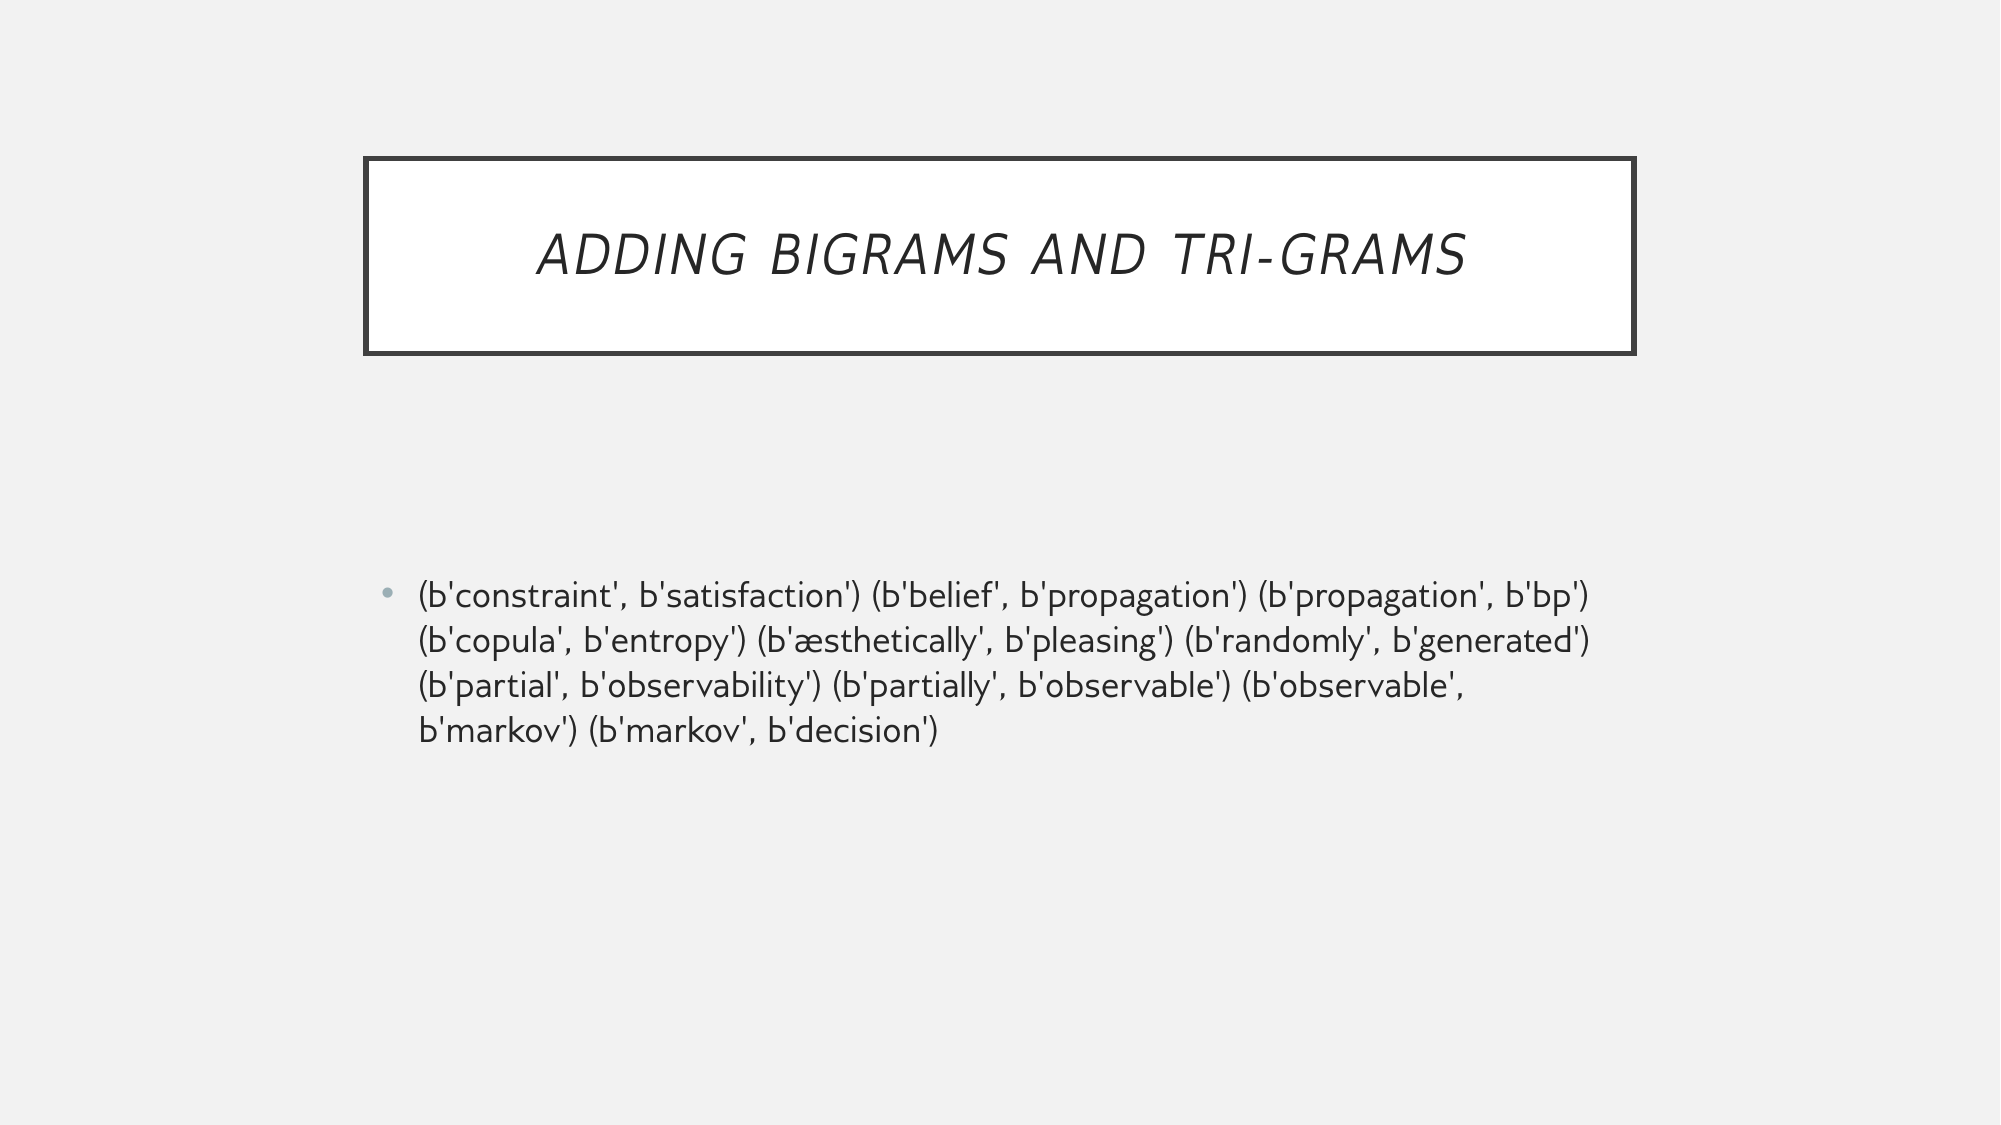

# Adding Bigrams and Tri-grams
(b'constraint', b'satisfaction') (b'belief', b'propagation') (b'propagation', b'bp') (b'copula', b'entropy') (b'aesthetically', b'pleasing') (b'randomly', b'generated') (b'partial', b'observability') (b'partially', b'observable') (b'observable', b'markov') (b'markov', b'decision')